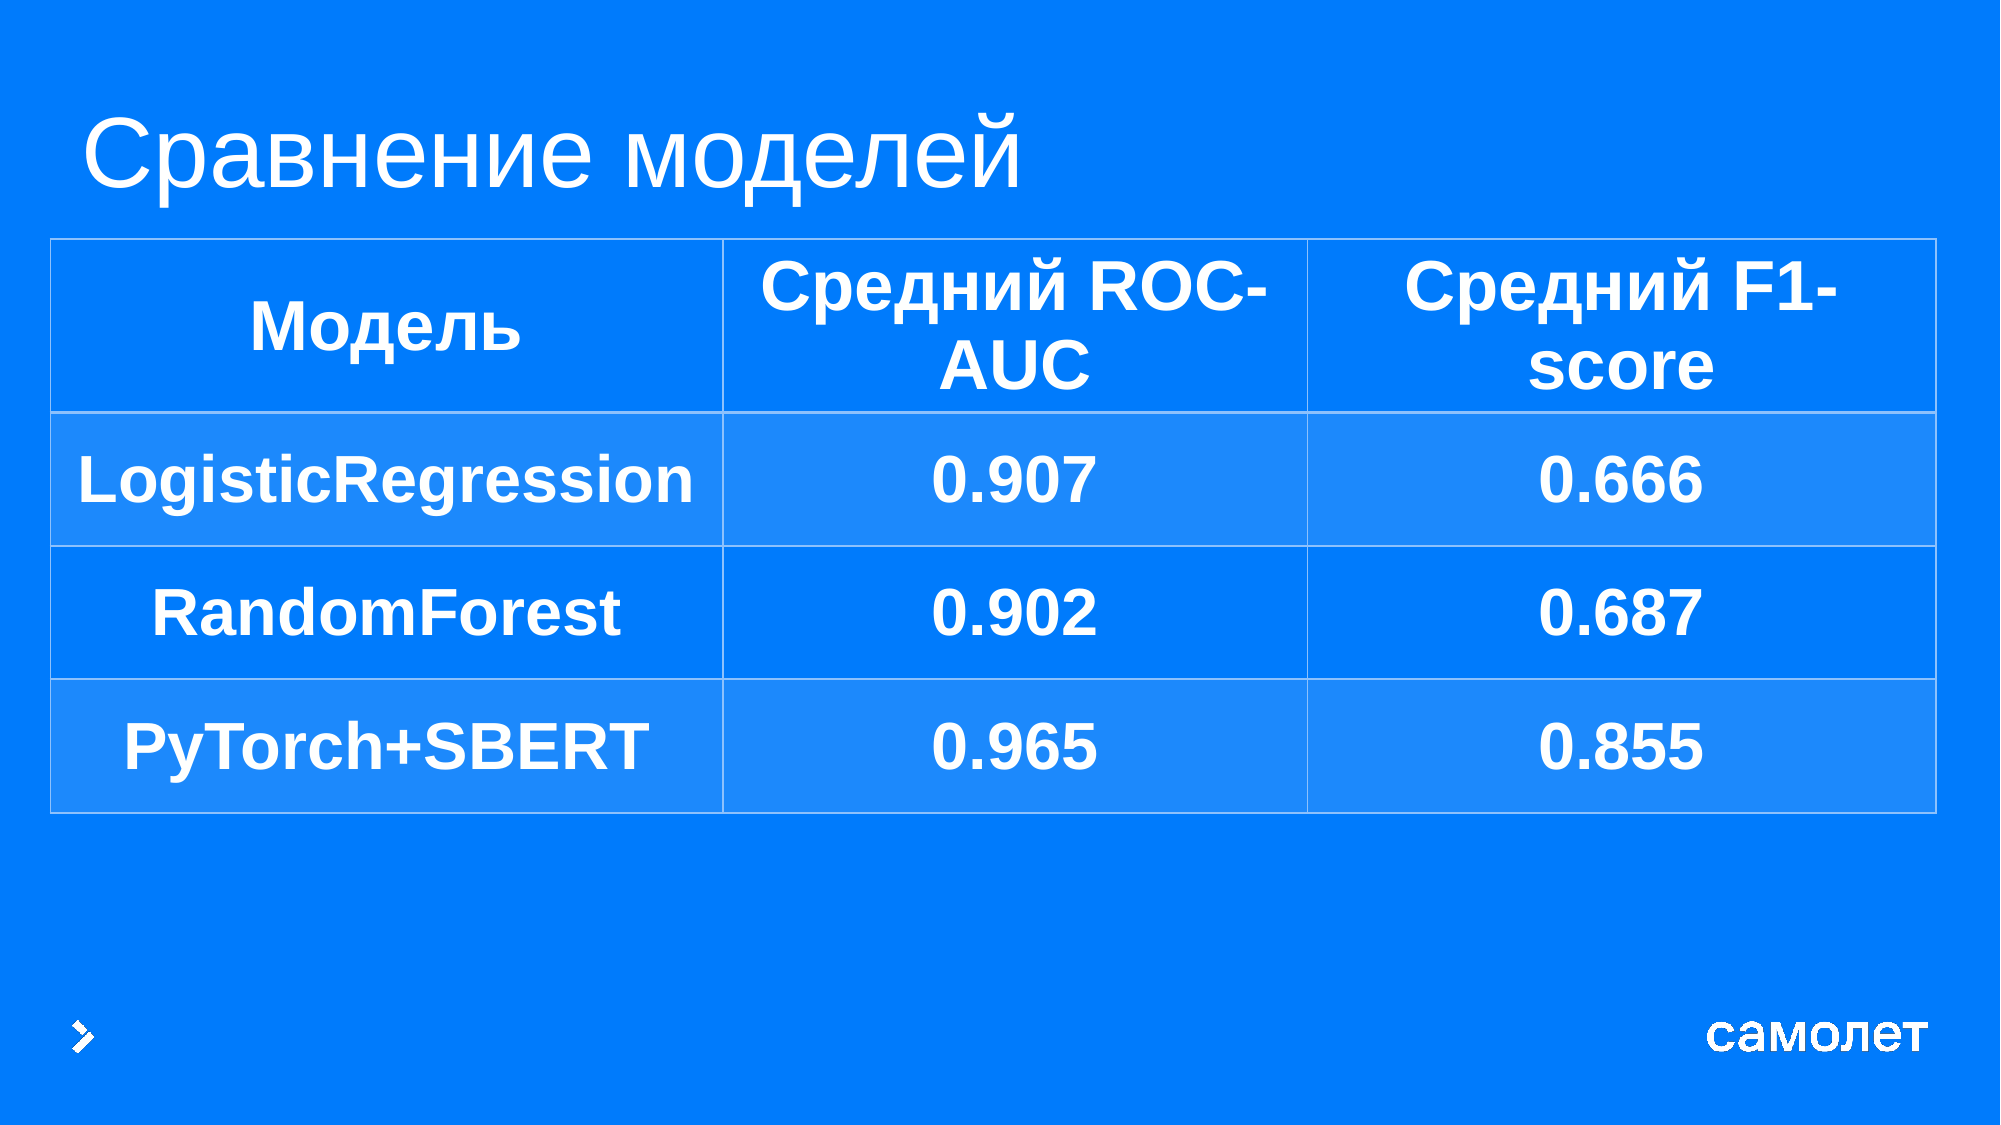

Сравнение моделей
| Модель | Средний ROC-AUC | Средний F1-score |
| --- | --- | --- |
| LogisticRegression | 0.907 | 0.666 |
| RandomForest | 0.902 | 0.687 |
| PyTorch+SBERT | 0.965 | 0.855 |